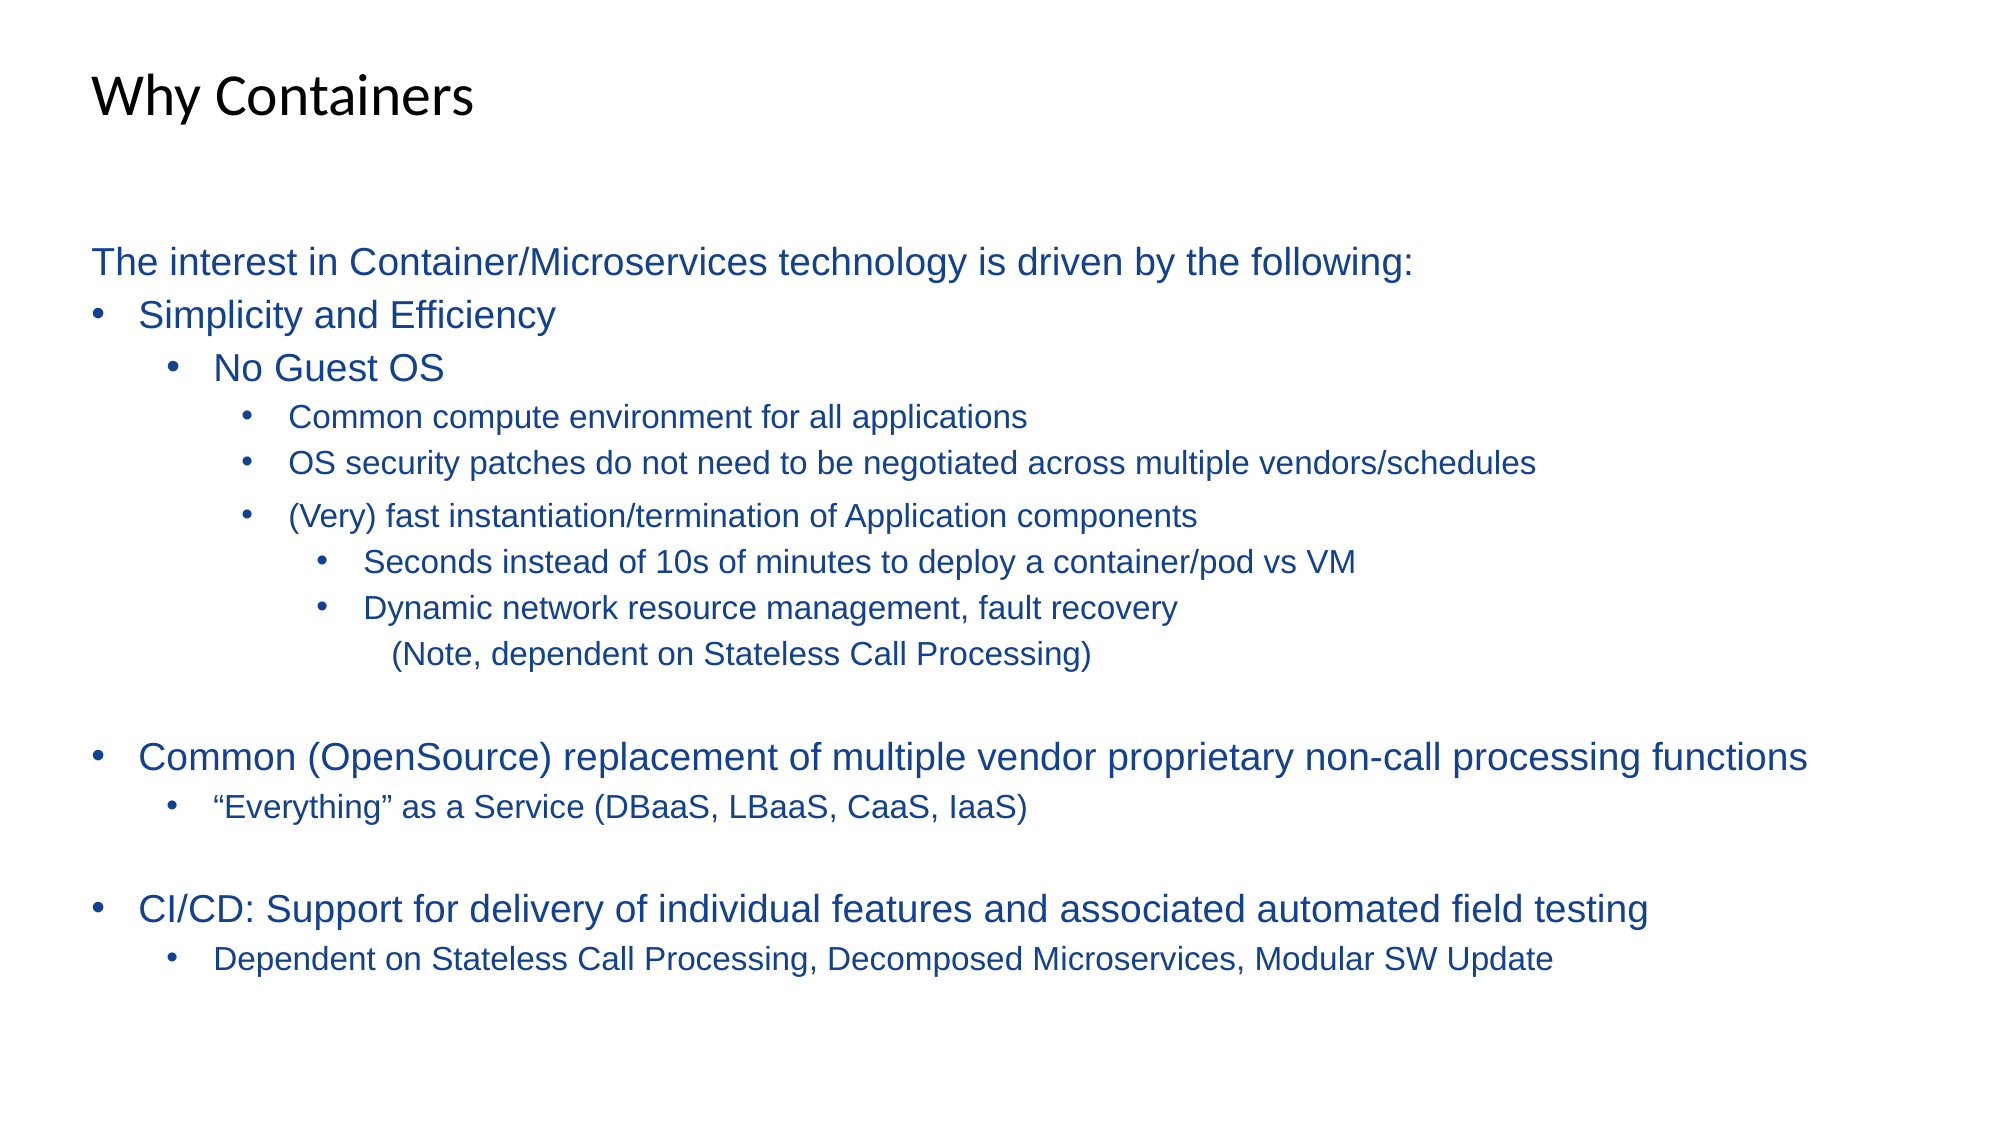

# Why Containers
The interest in Container/Microservices technology is driven by the following:
Simplicity and Efficiency
No Guest OS
Common compute environment for all applications
OS security patches do not need to be negotiated across multiple vendors/schedules
(Very) fast instantiation/termination of Application components
Seconds instead of 10s of minutes to deploy a container/pod vs VM
Dynamic network resource management, fault recovery
(Note, dependent on Stateless Call Processing)

Common (OpenSource) replacement of multiple vendor proprietary non-call processing functions
“Everything” as a Service (DBaaS, LBaaS, CaaS, IaaS)

CI/CD: Support for delivery of individual features and associated automated field testing
Dependent on Stateless Call Processing, Decomposed Microservices, Modular SW Update